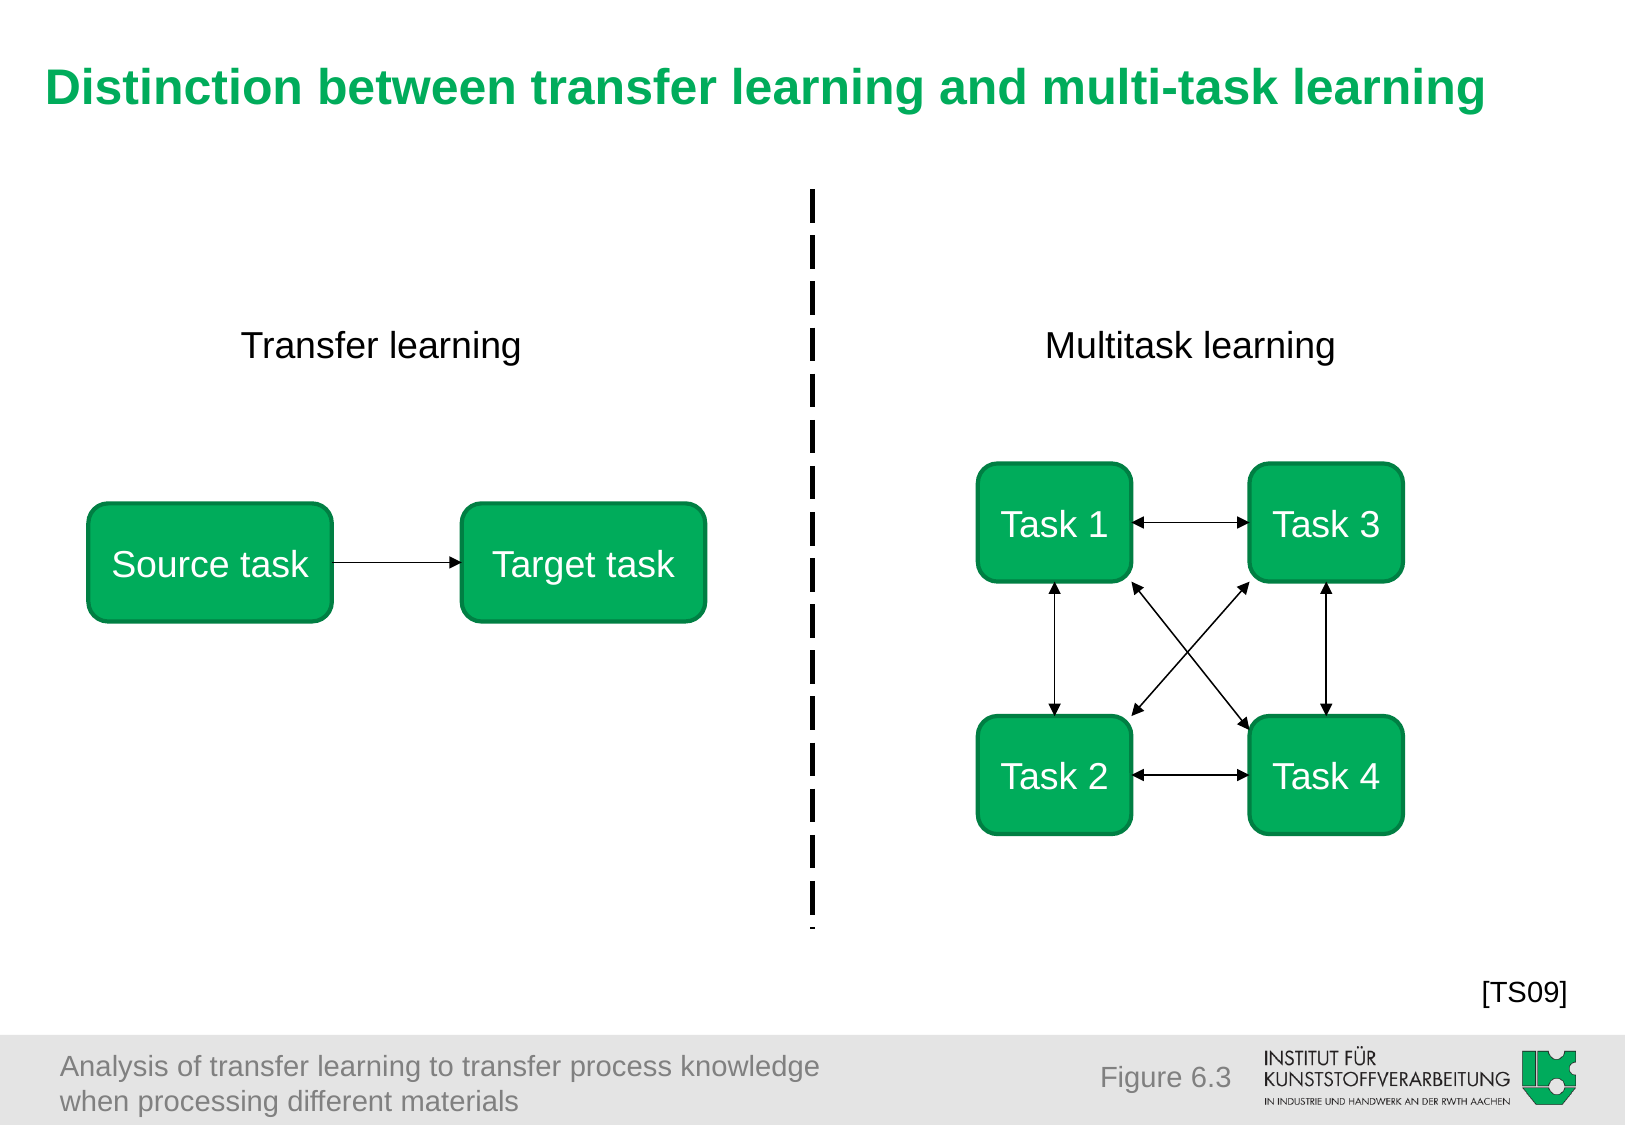

# Distinction between transfer learning and multi-task learning
Transfer learning
Multitask learning
Task 1
Task 3
Source task
Target task
Task 2
Task 4
[TS09]
Figure 6.3